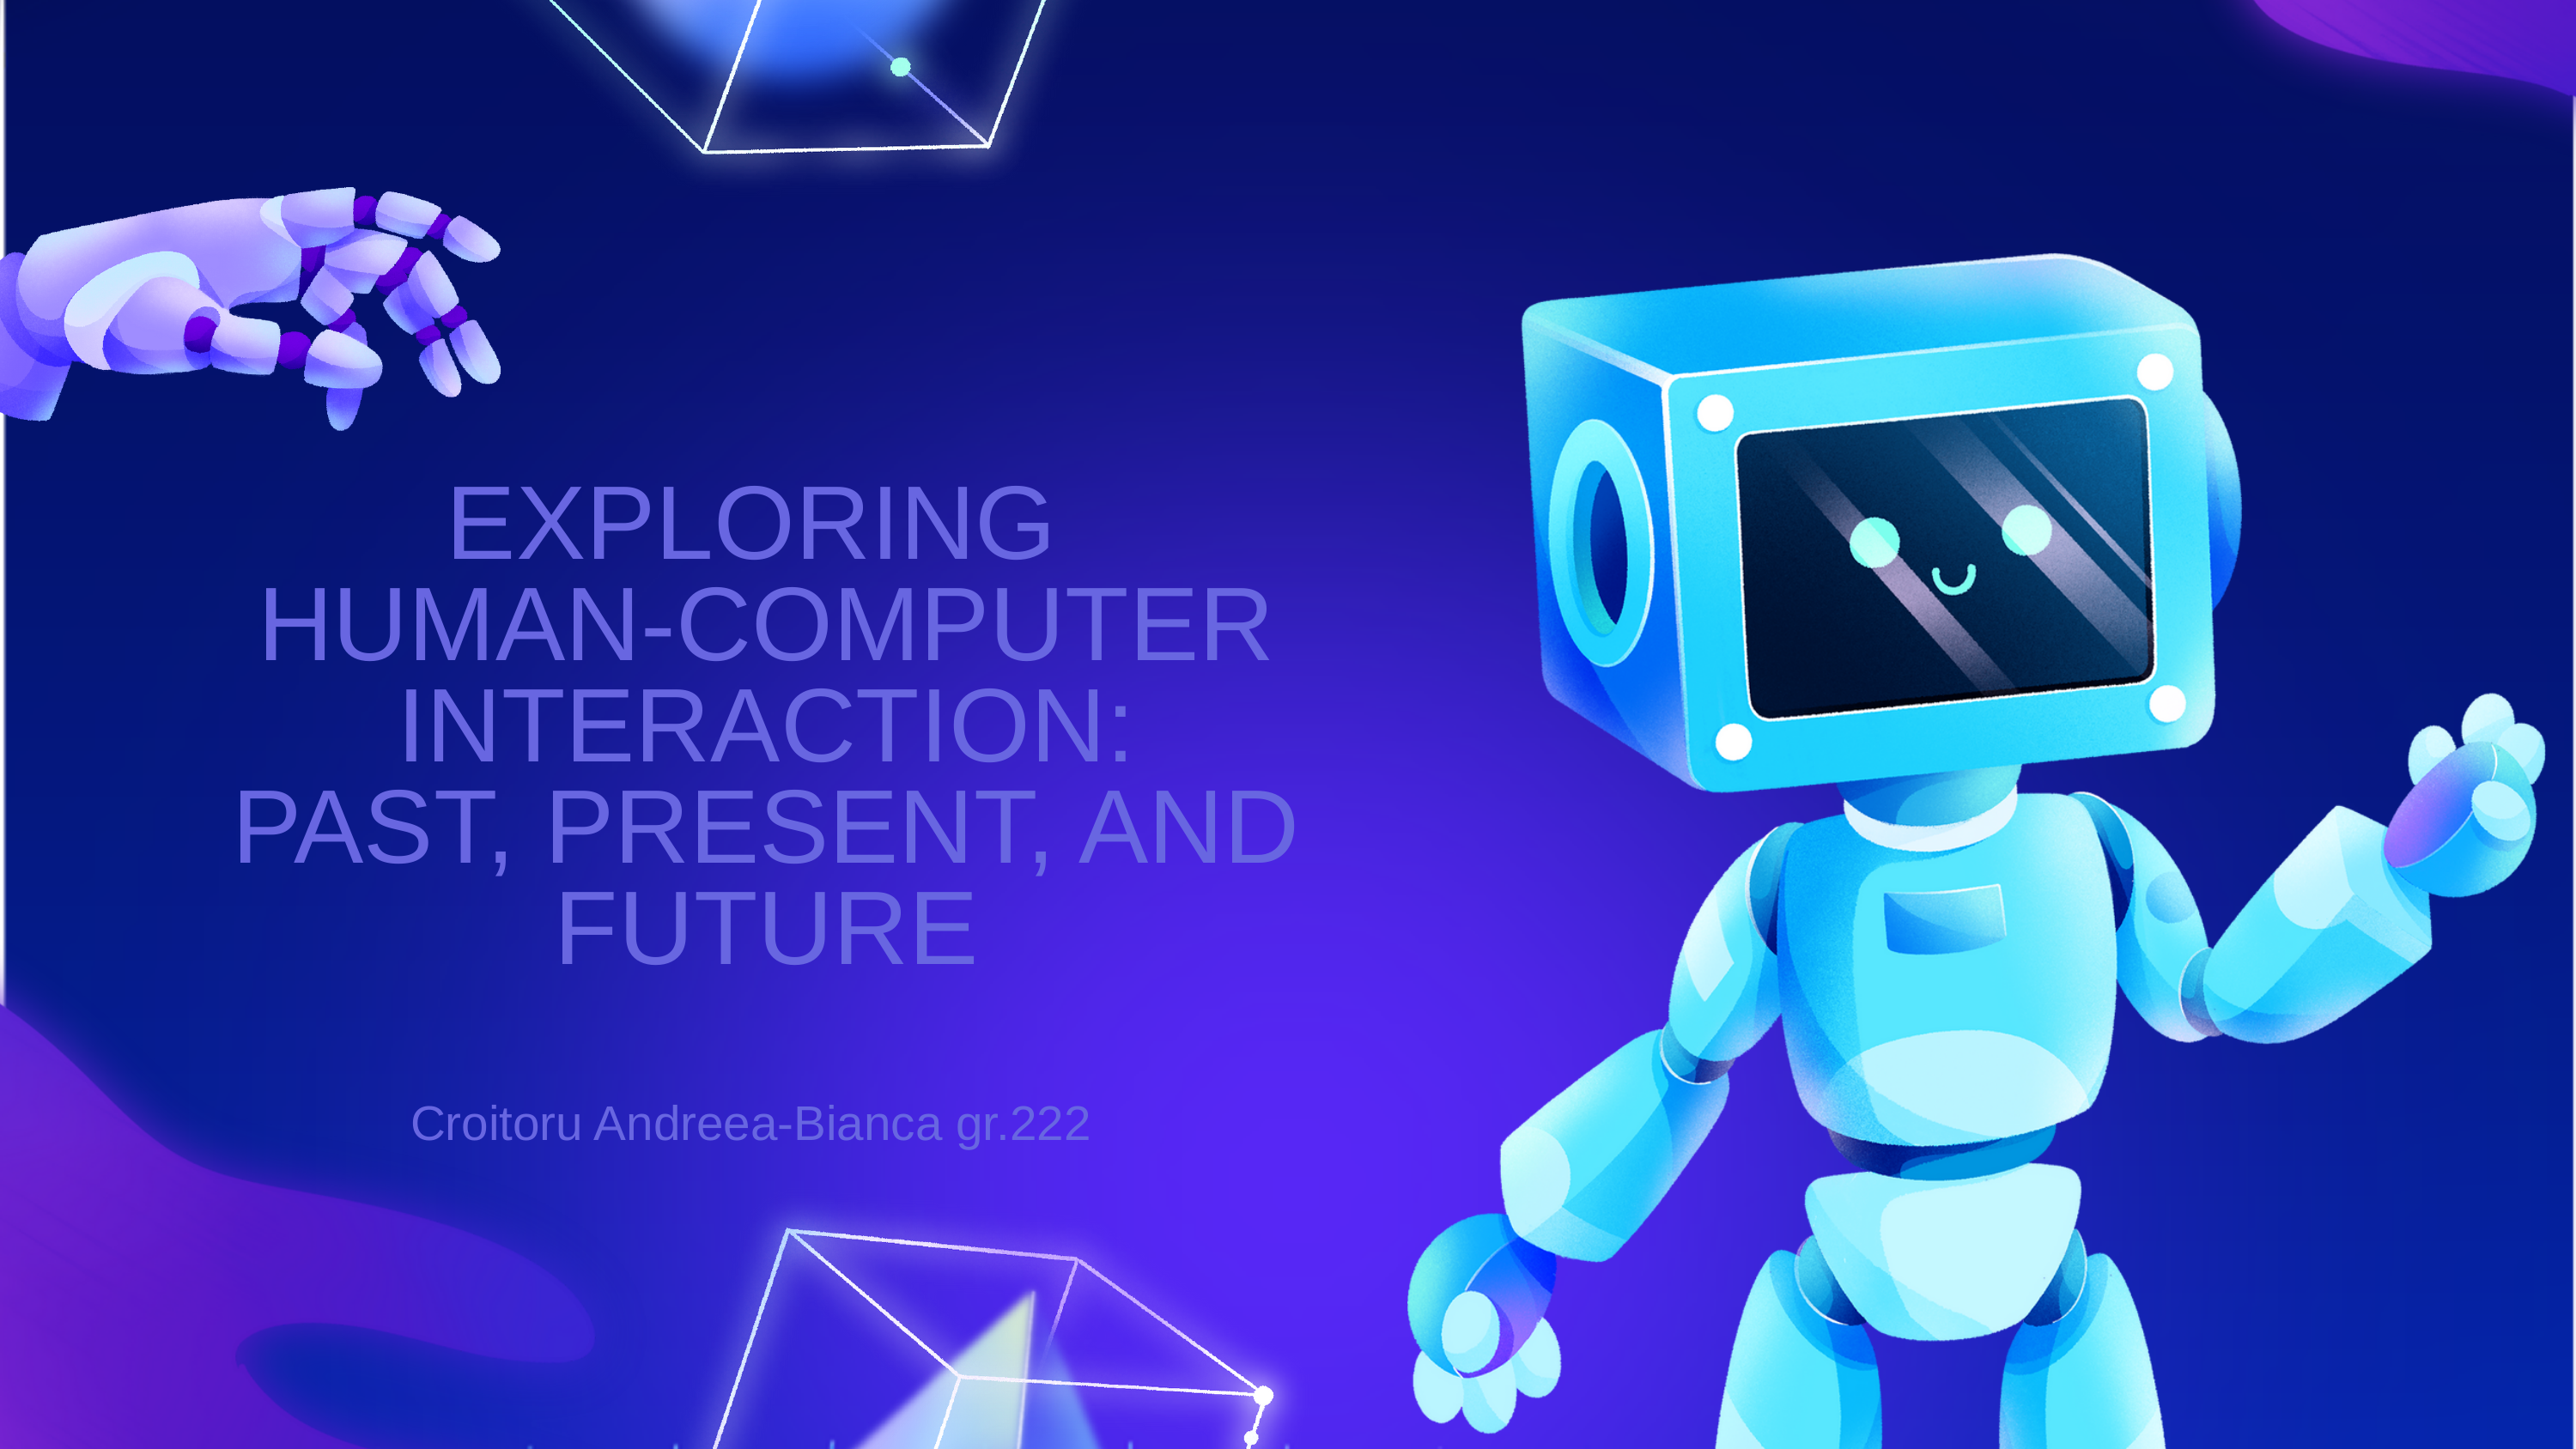

EXPLORING
HUMAN-COMPUTER INTERACTION:
PAST, PRESENT, AND FUTURE

Croitoru Andreea-Bianca gr.222